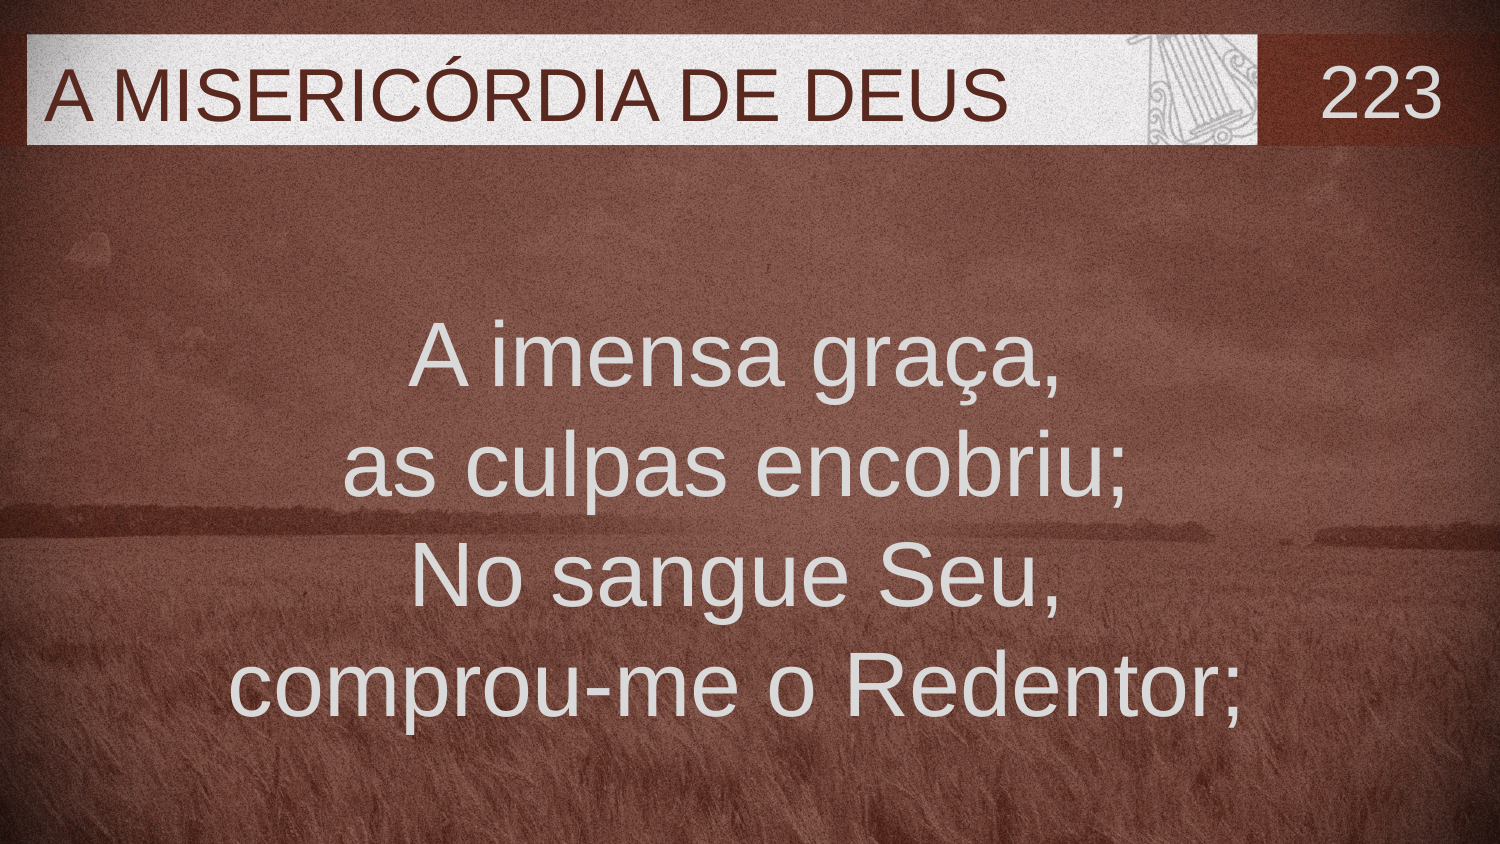

# A MISERICÓRDIA DE DEUS
223
A imensa graça,
as culpas encobriu;
No sangue Seu,
comprou-me o Redentor;